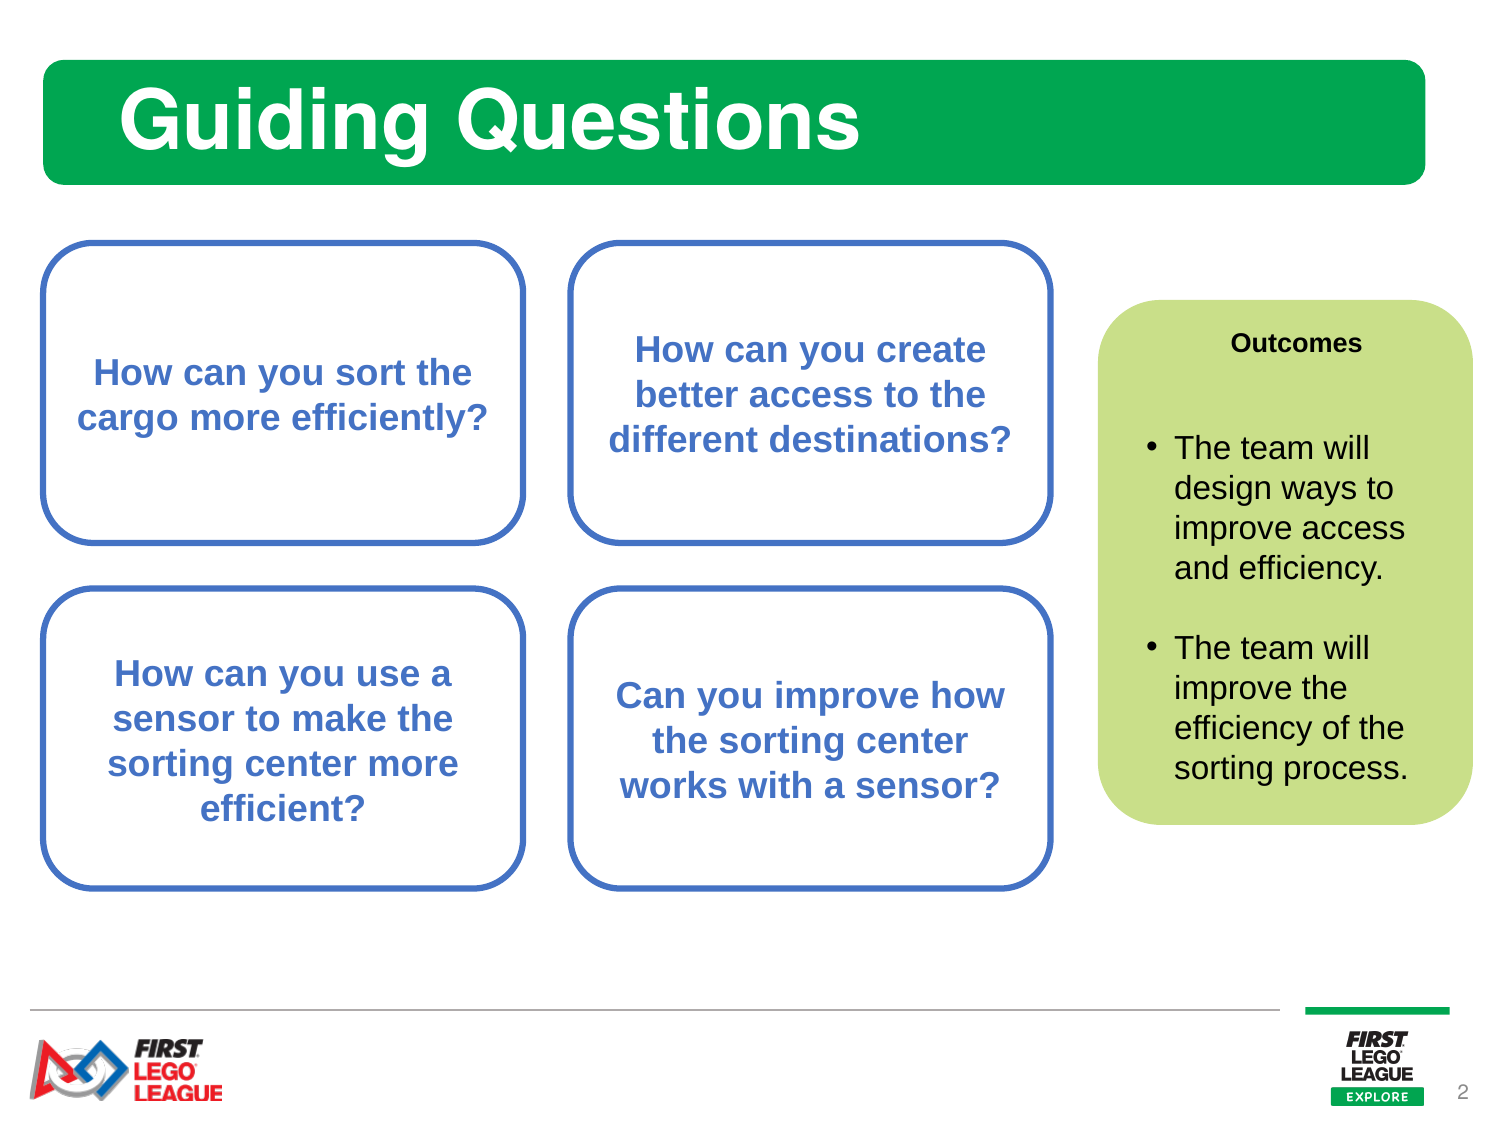

# Guiding Questions
How can you sort the cargo more efficiently?
How can you create better access to the different destinations?
Outcomes

The team will design ways to improve access and efficiency.

The team will improve the efficiency of the sorting process.
How can you use a sensor to make the sorting center more efficient?
Can you improve how the sorting center works with a sensor?
2